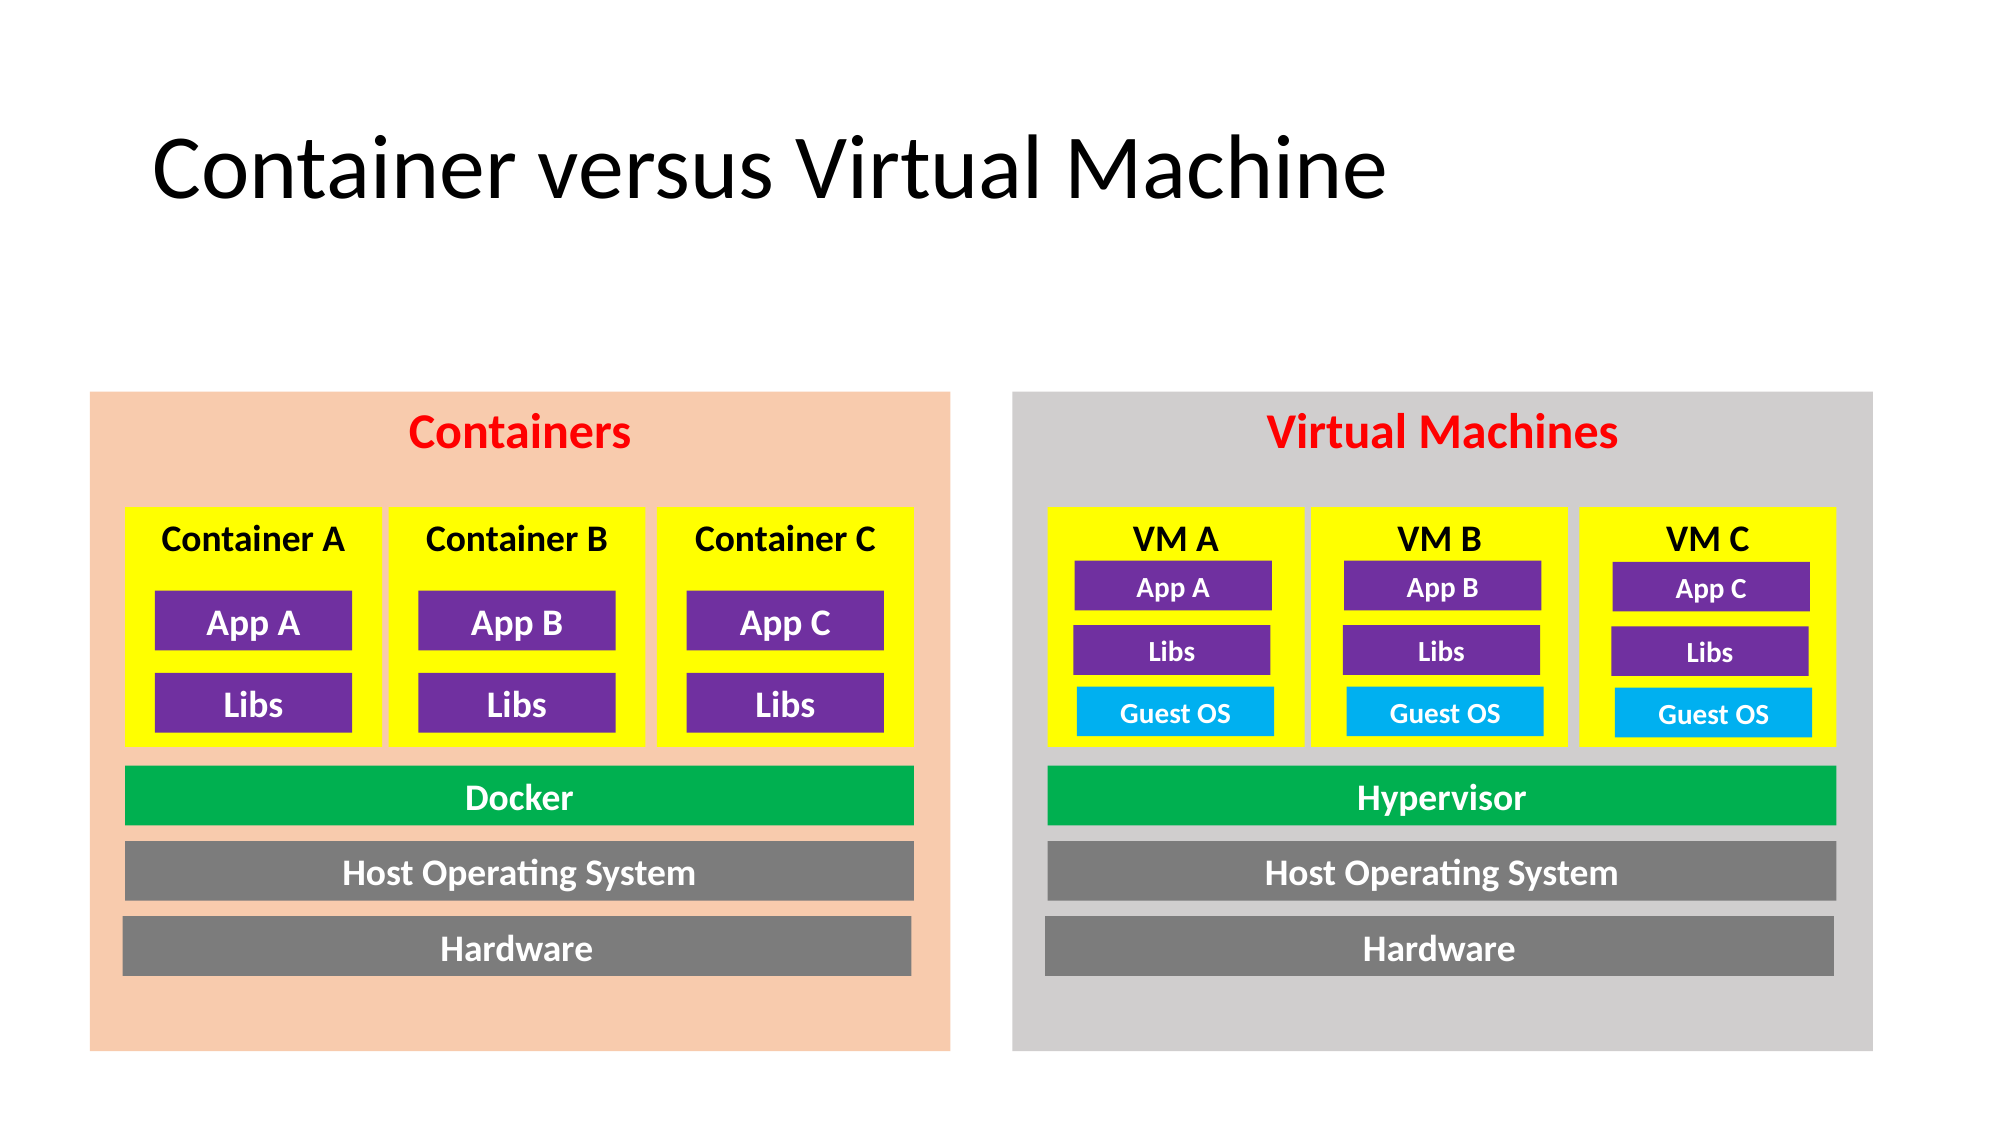

# Container versus Virtual Machine

Virtual Machines

VM A

App A
Libs
VM B

VM C

Hypervisor
Host Operating System
Hardware
Containers

Container A

App A
Libs
Container B

App B
Libs
Container C

App C
Libs
Docker
Host Operating System
Hardware
App B
App C
Libs
Libs
Guest OS
Guest OS
Guest OS